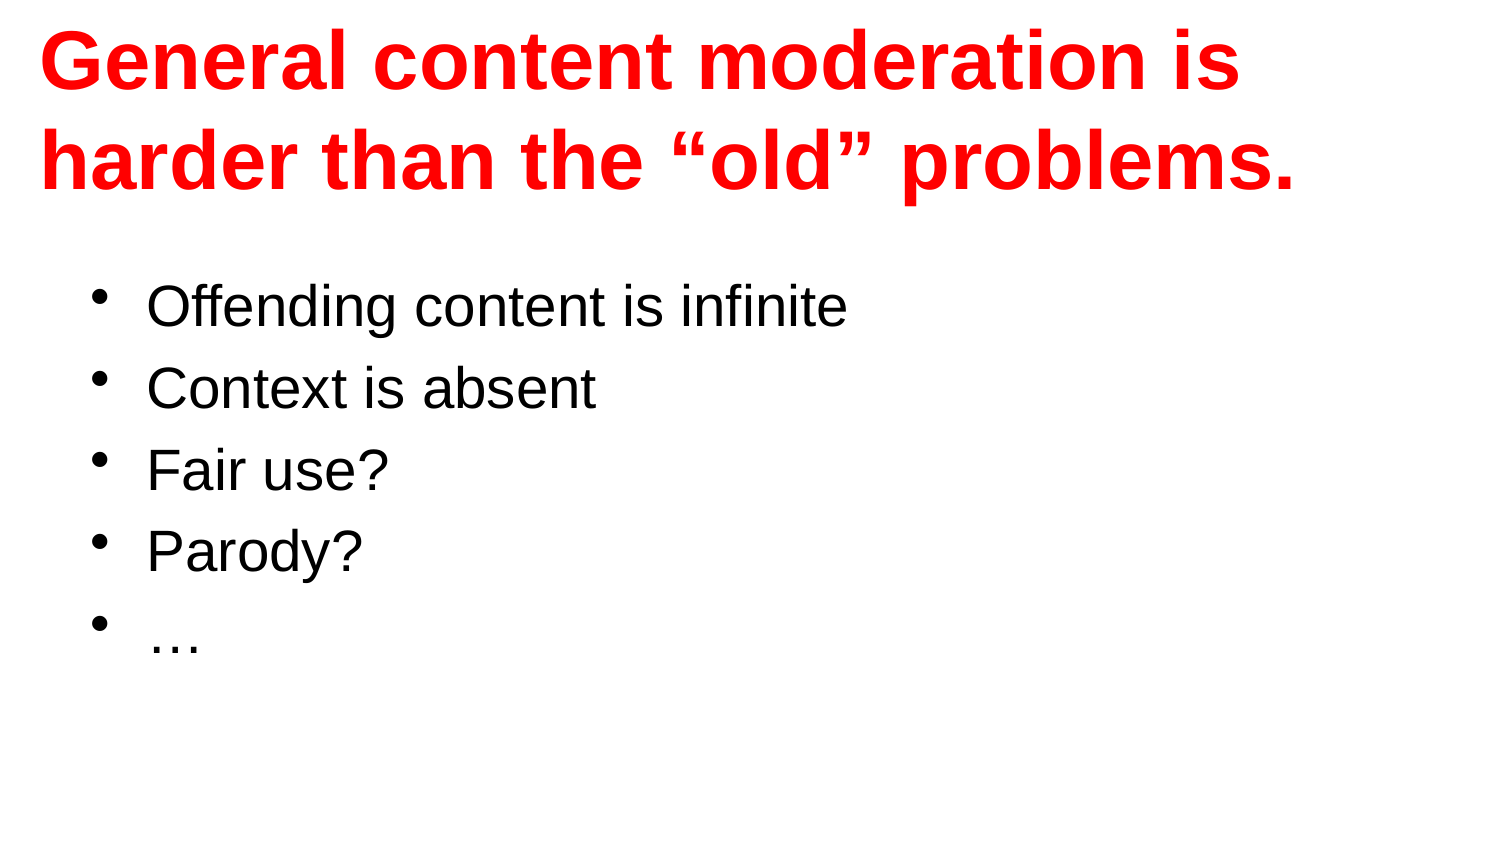

# General content moderation is harder than the “old” problems.
Offending content is infinite
Context is absent
Fair use?
Parody?
…